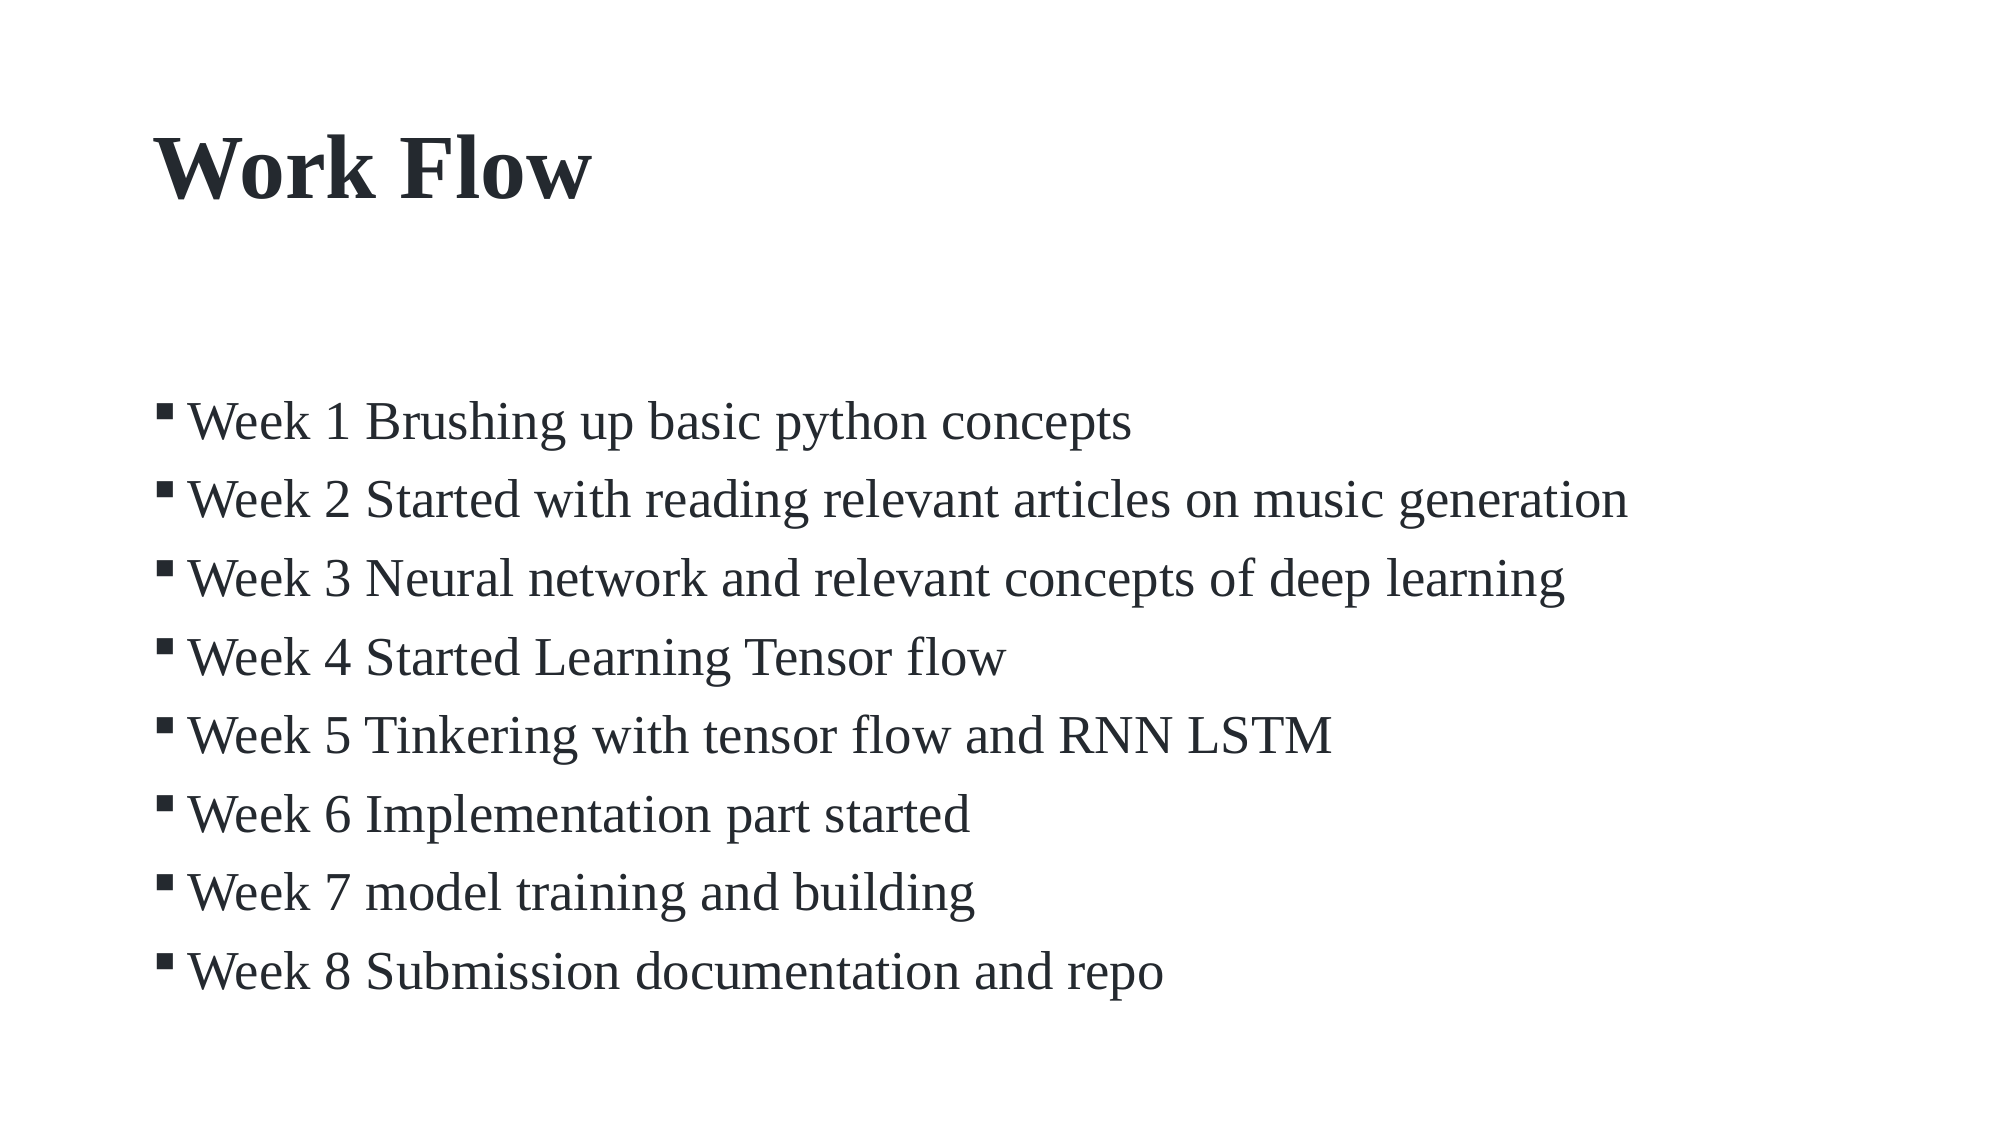

# Work Flow

Week 1 Brushing up basic python concepts
Week 2 Started with reading relevant articles on music generation
Week 3 Neural network and relevant concepts of deep learning
Week 4 Started Learning Tensor flow
Week 5 Tinkering with tensor flow and RNN LSTM
Week 6 Implementation part started
Week 7 model training and building
Week 8 Submission documentation and repo